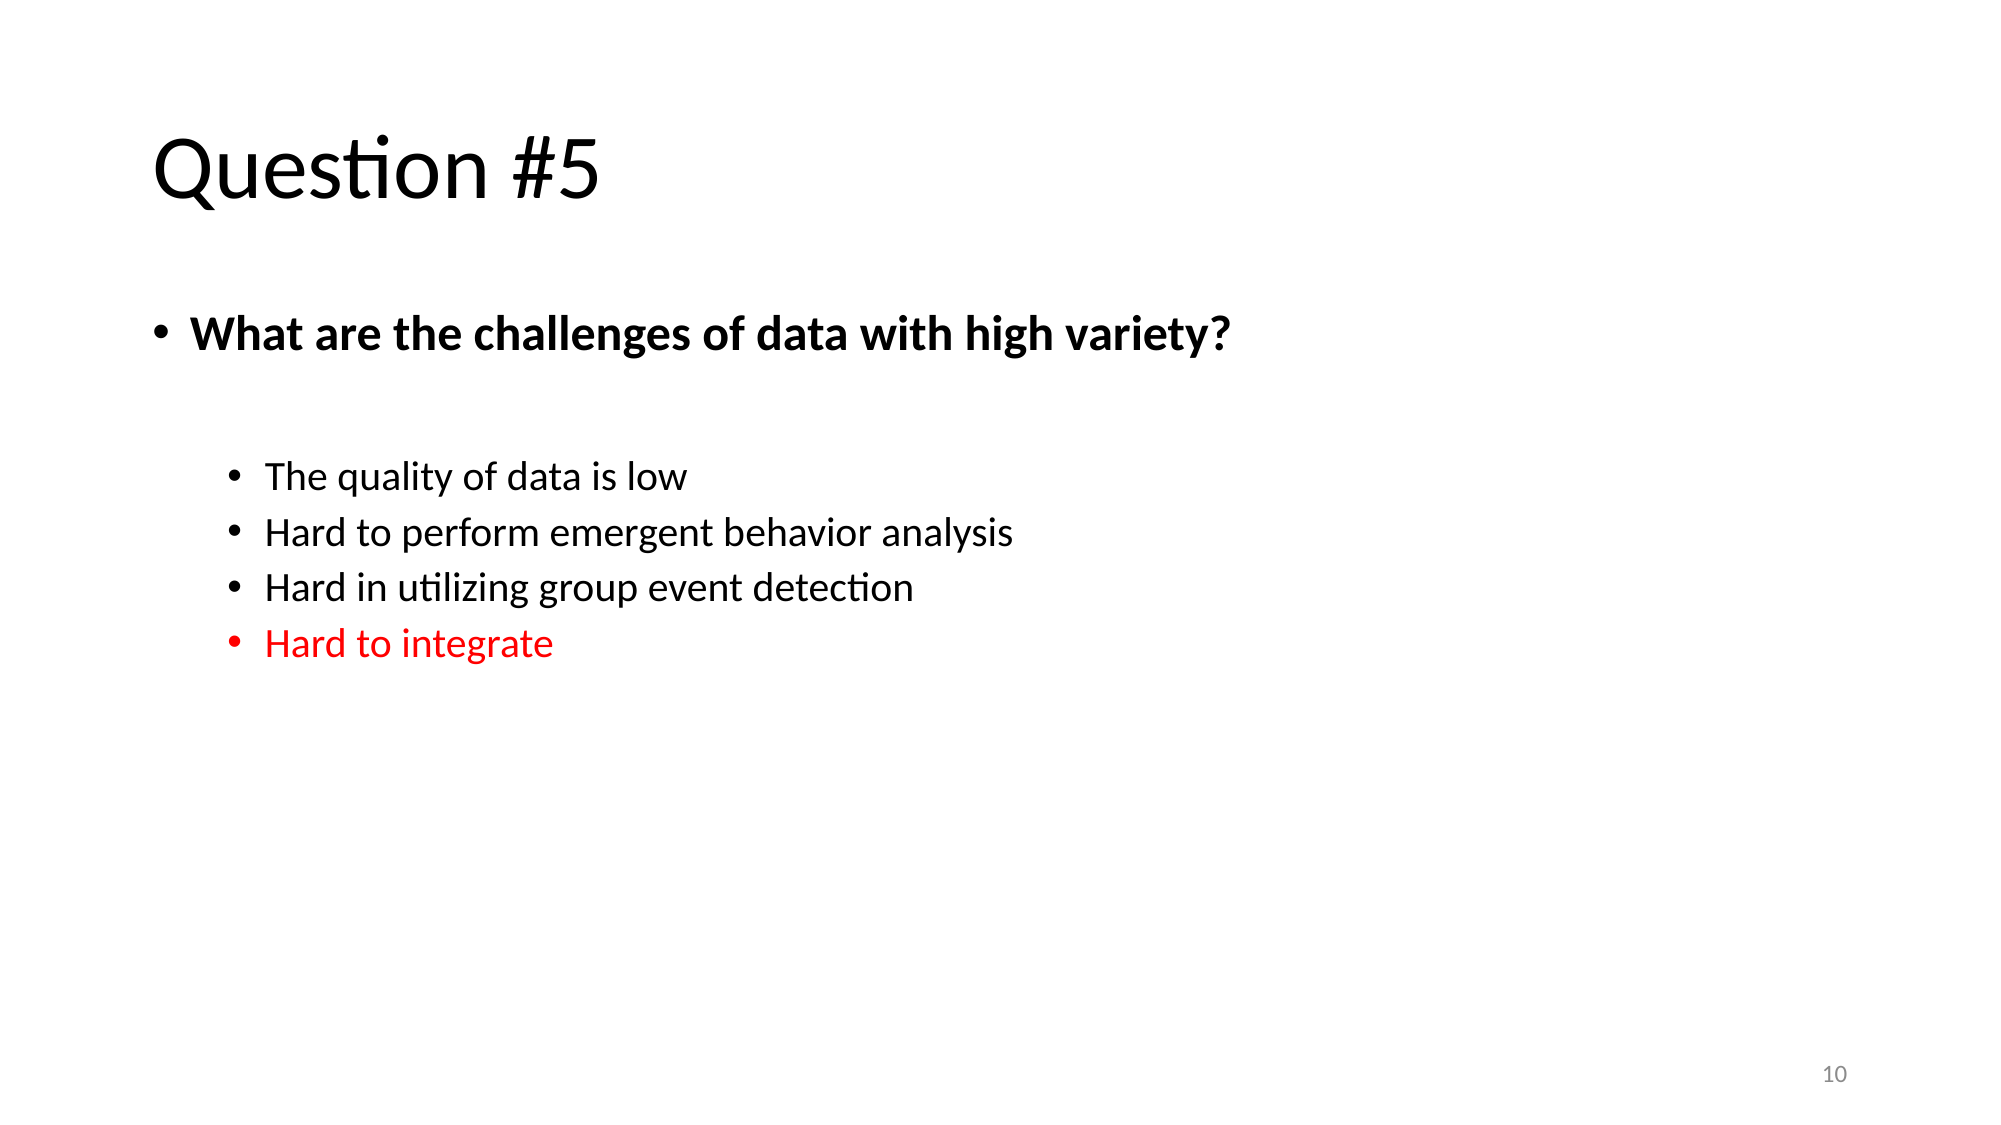

# Question #5
What are the challenges of data with high variety?

The quality of data is low
Hard to perform emergent behavior analysis
Hard in utilizing group event detection
Hard to integrate

10